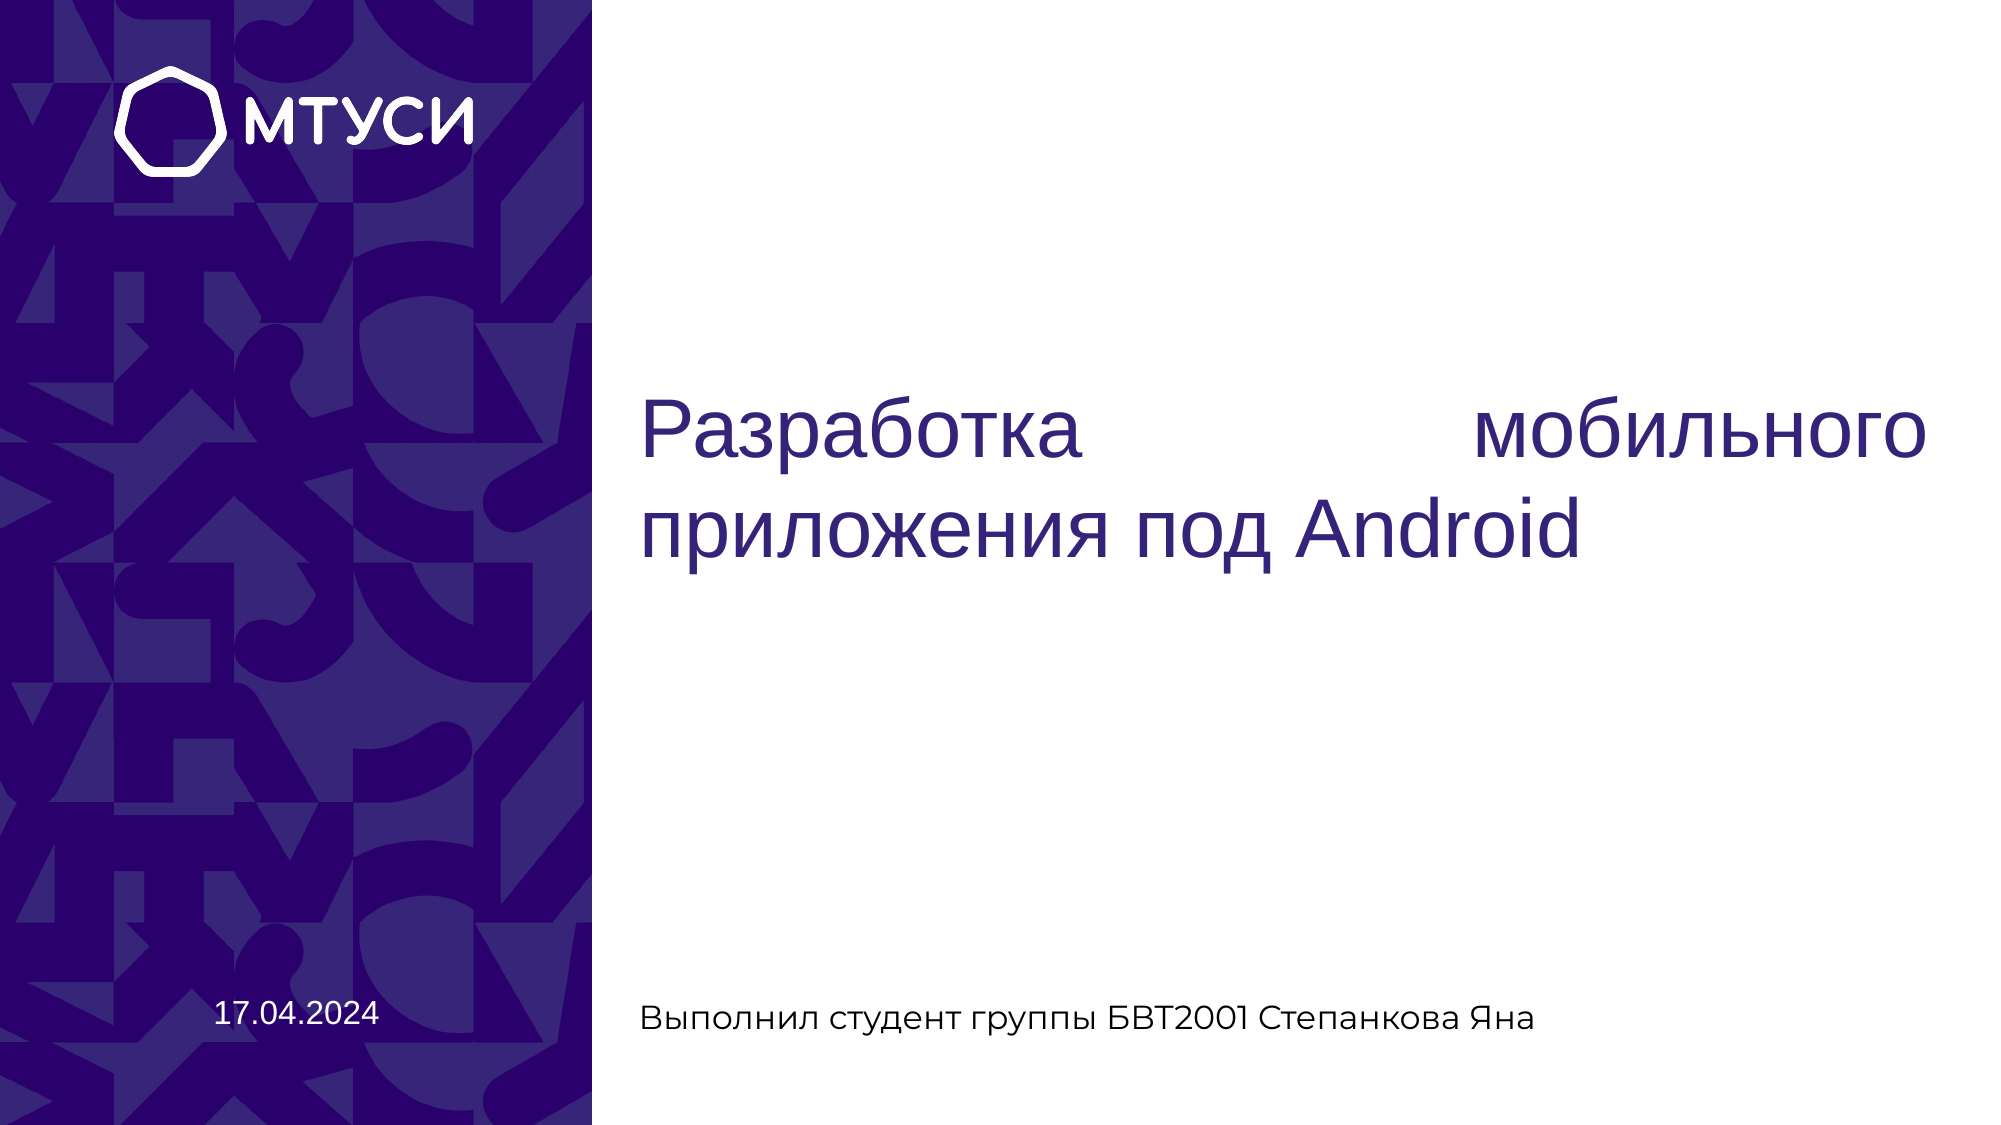

# Разработка мобильного приложения под Android
17.04.2024
Выполнил студент группы БВТ2001 Степанкова Яна